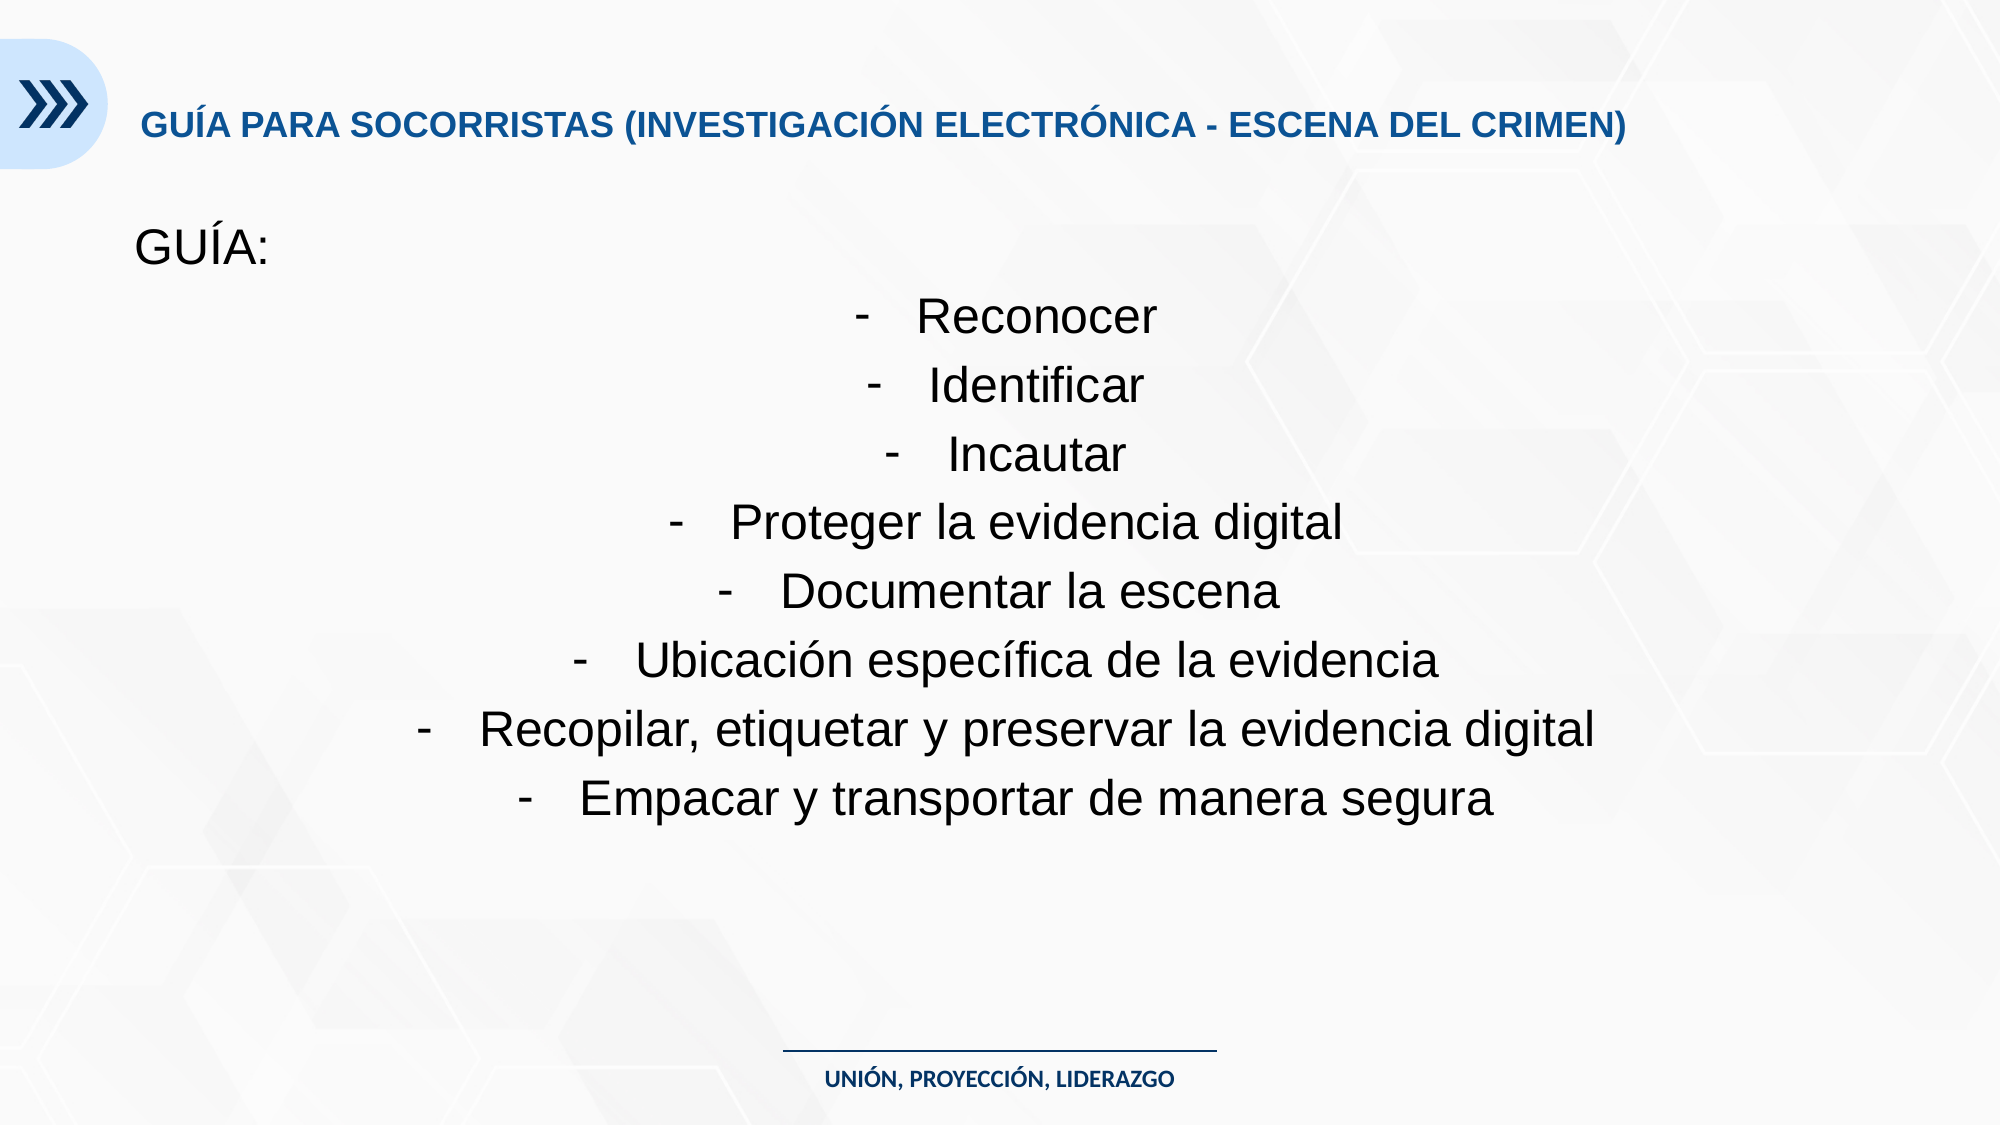

GUÍA PARA SOCORRISTAS (INVESTIGACIÓN ELECTRÓNICA - ESCENA DEL CRIMEN)
GUÍA:
Reconocer
Identificar
Incautar
Proteger la evidencia digital
Documentar la escena
Ubicación específica de la evidencia
Recopilar, etiquetar y preservar la evidencia digital
Empacar y transportar de manera segura